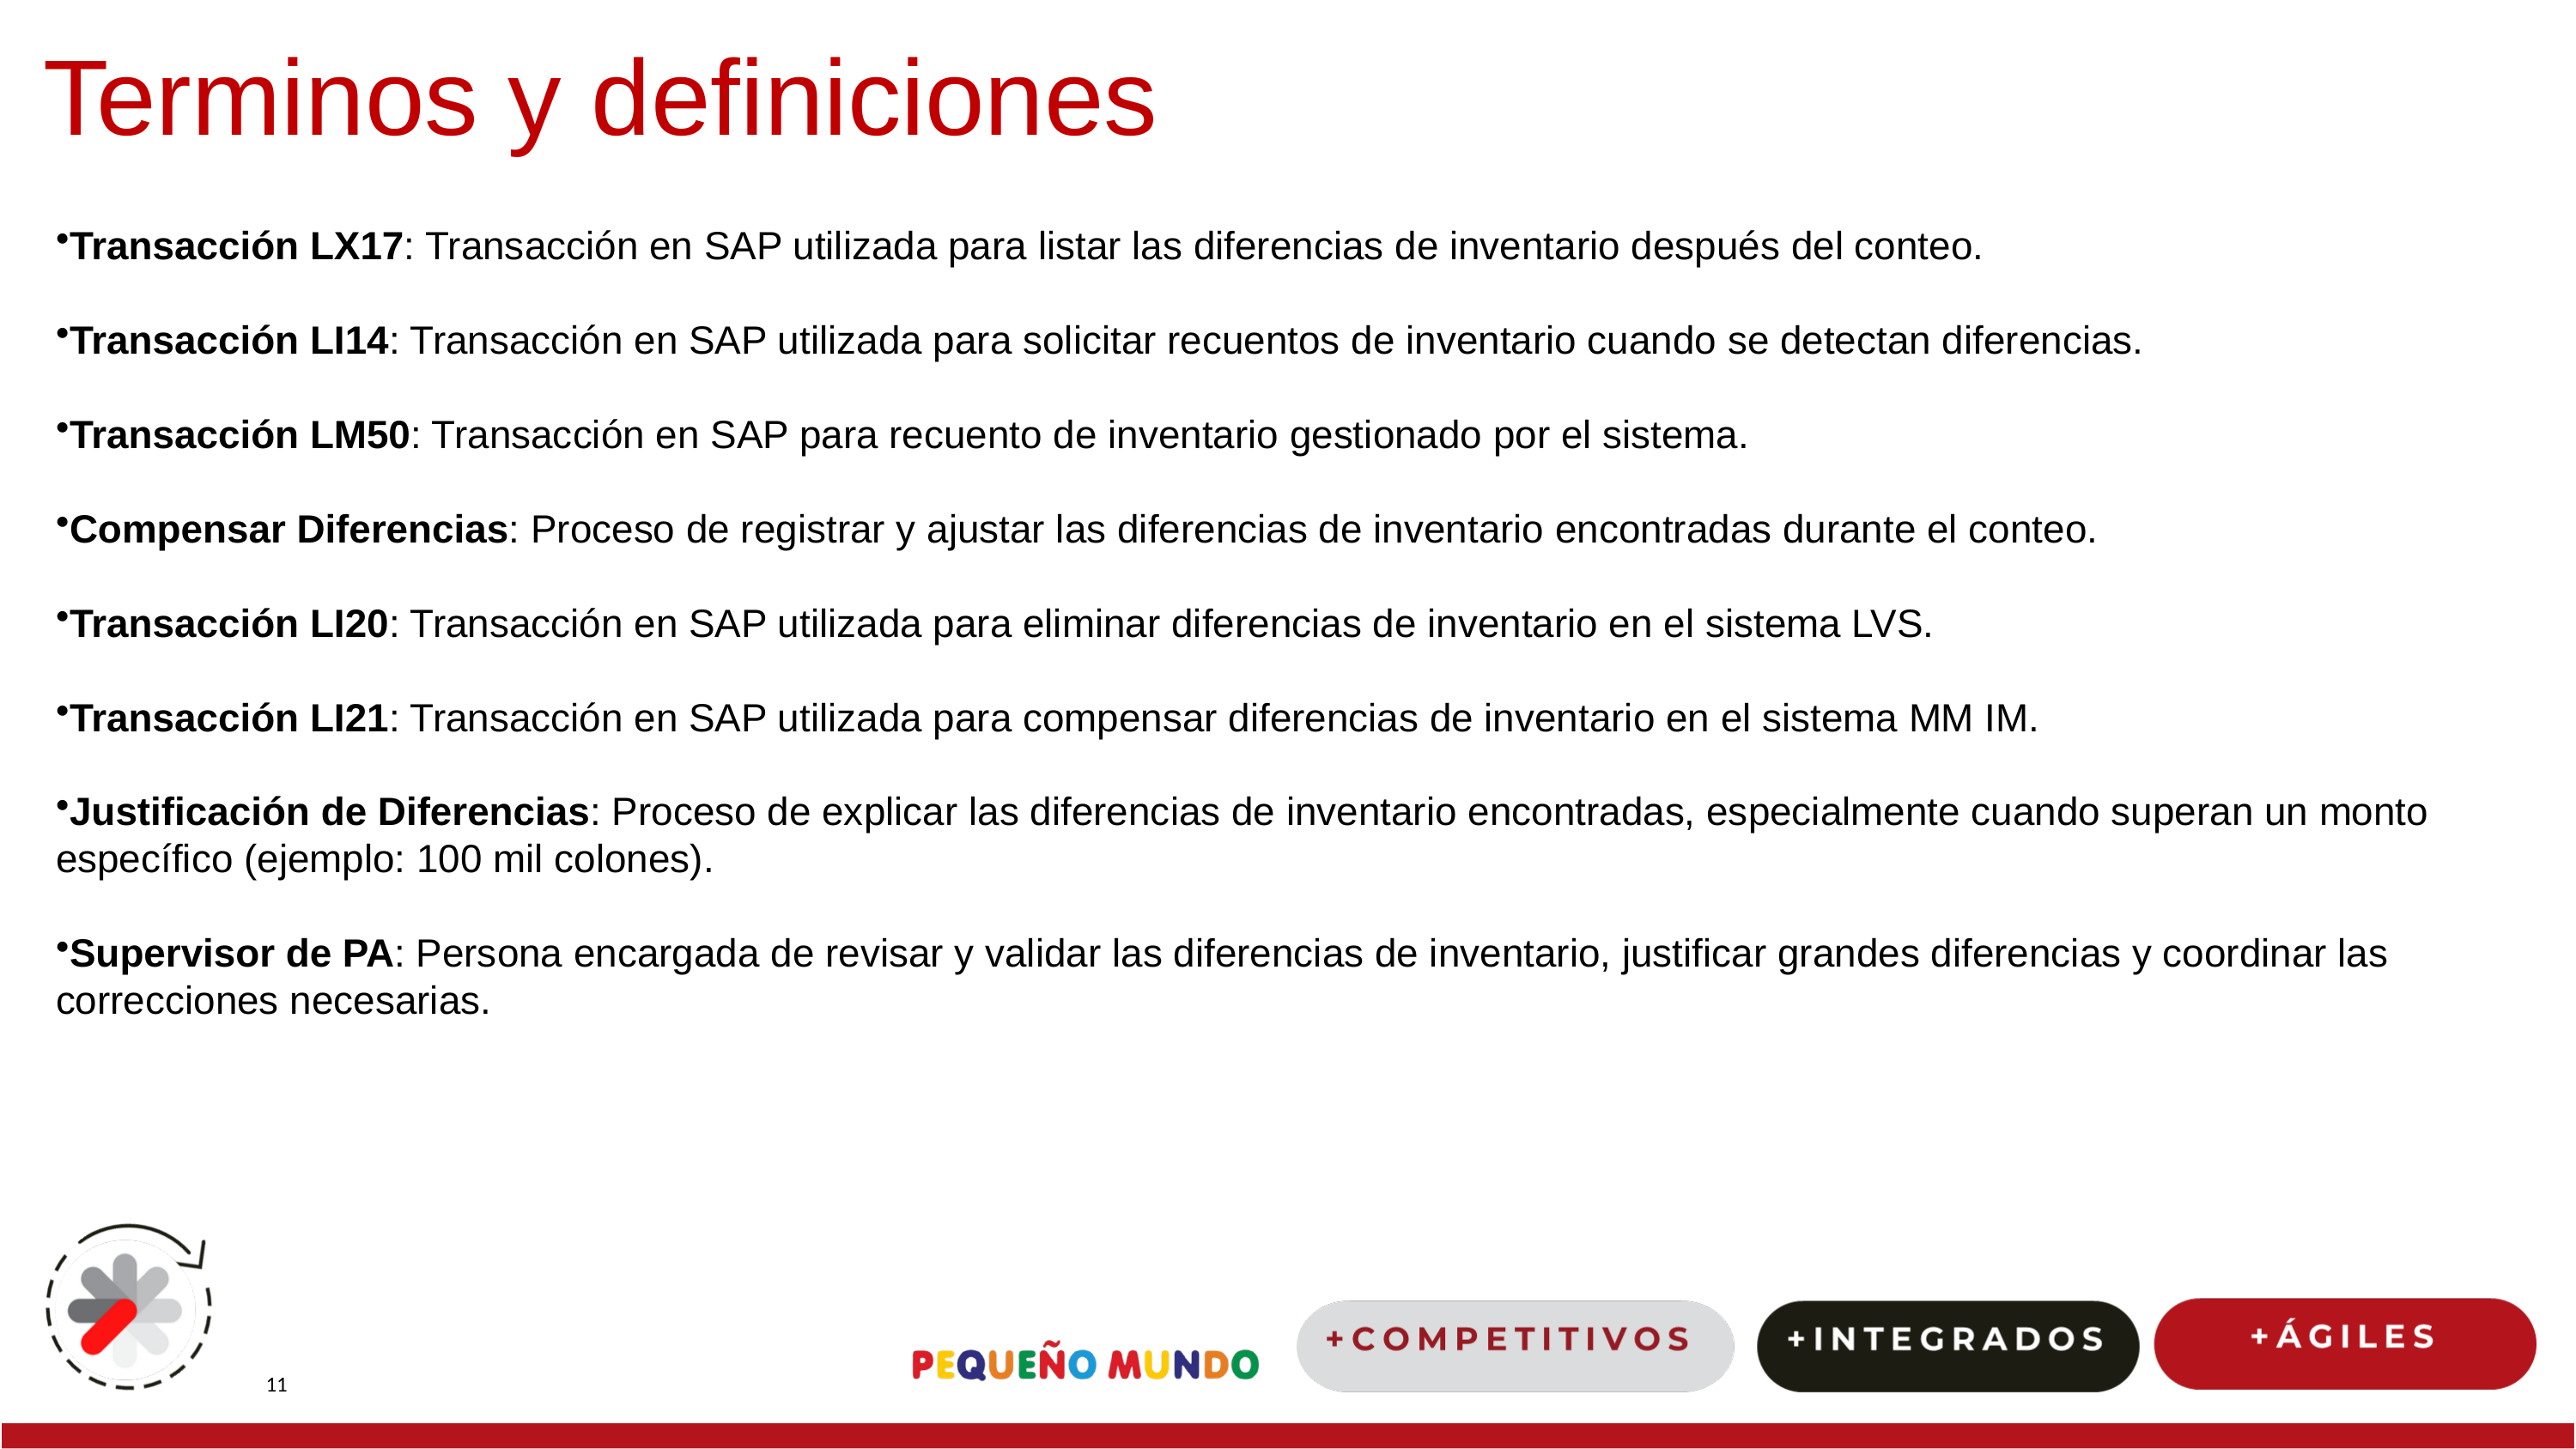

Terminos y definiciones
Transacción LX17: Transacción en SAP utilizada para listar las diferencias de inventario después del conteo.

Transacción LI14: Transacción en SAP utilizada para solicitar recuentos de inventario cuando se detectan diferencias.

Transacción LM50: Transacción en SAP para recuento de inventario gestionado por el sistema.

Compensar Diferencias: Proceso de registrar y ajustar las diferencias de inventario encontradas durante el conteo.

Transacción LI20: Transacción en SAP utilizada para eliminar diferencias de inventario en el sistema LVS.

Transacción LI21: Transacción en SAP utilizada para compensar diferencias de inventario en el sistema MM IM.

Justificación de Diferencias: Proceso de explicar las diferencias de inventario encontradas, especialmente cuando superan un monto específico (ejemplo: 100 mil colones).

Supervisor de PA: Persona encargada de revisar y validar las diferencias de inventario, justificar grandes diferencias y coordinar las correcciones necesarias.

11